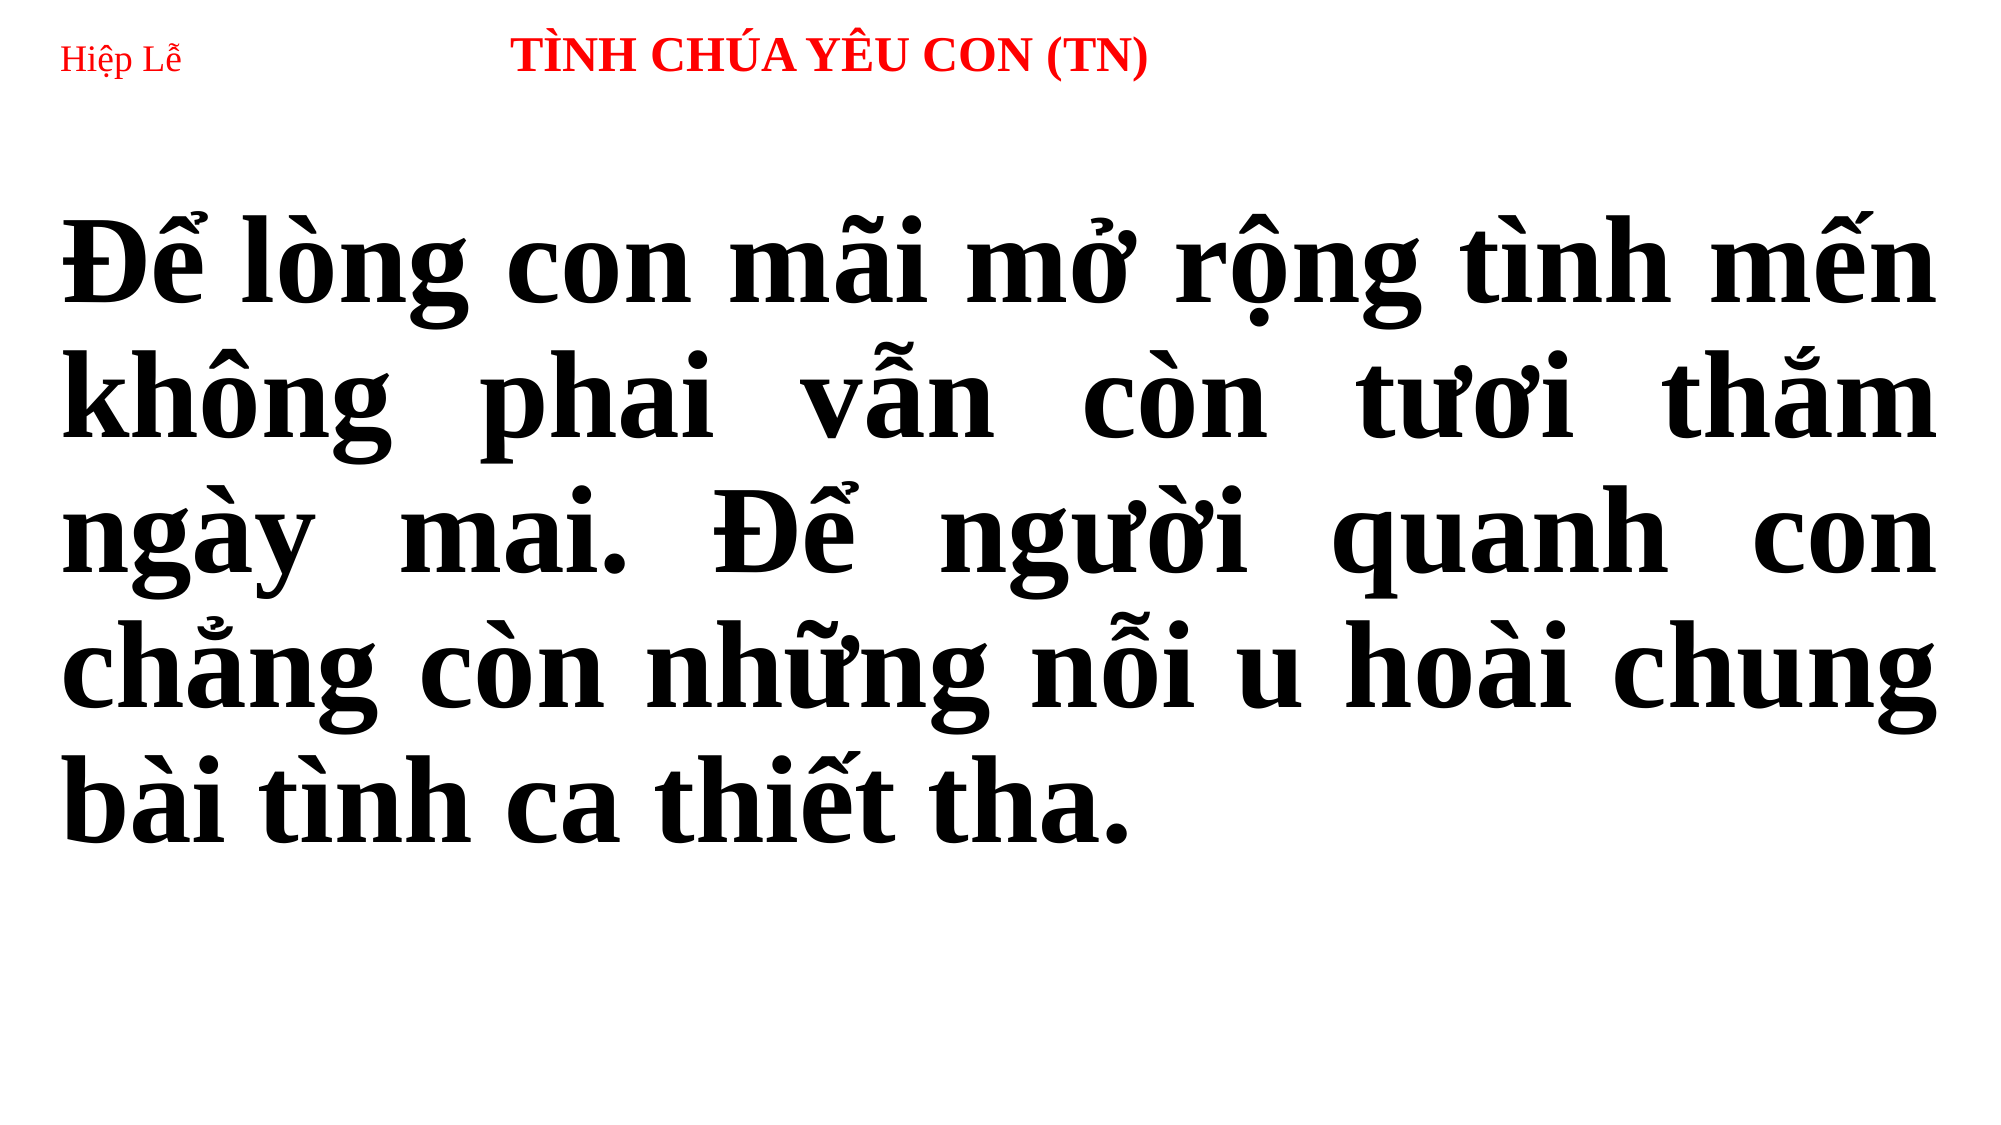

# Hiệp Lễ                    	TÌNH CHÚA YÊU CON (TN)
Để lòng con mãi mở rộng tình mến không phai vẫn còn tươi thắm ngày mai. Để người quanh con chẳng còn những nỗi u hoài chung bài tình ca thiết tha.